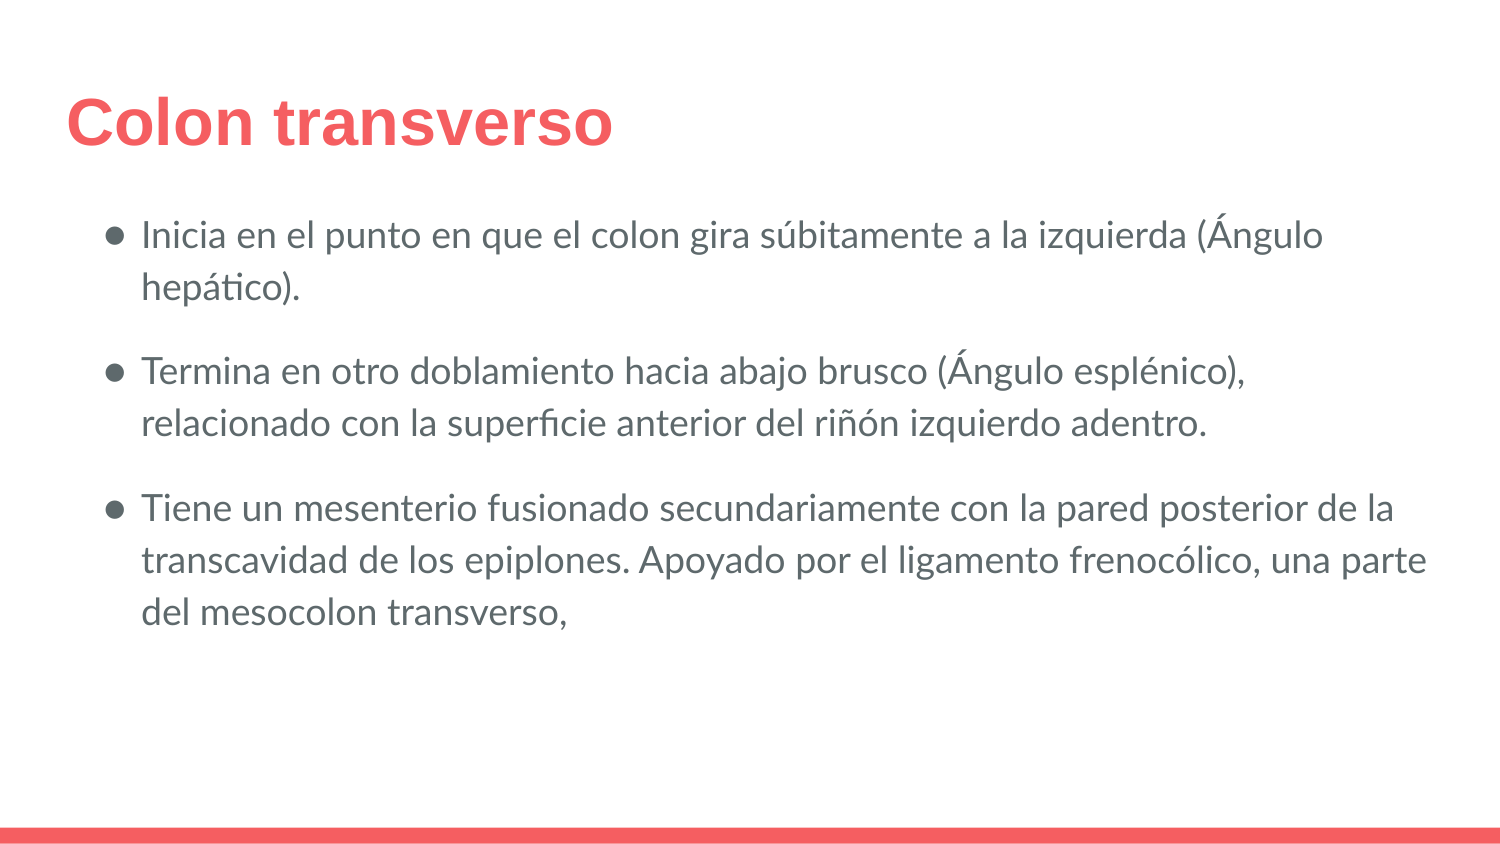

# Colon transverso
Inicia en el punto en que el colon gira súbitamente a la izquierda (Ángulo hepático).
Termina en otro doblamiento hacia abajo brusco (Ángulo esplénico), relacionado con la superficie anterior del riñón izquierdo adentro.
Tiene un mesenterio fusionado secundariamente con la pared posterior de la transcavidad de los epiplones. Apoyado por el ligamento frenocólico, una parte del mesocolon transverso,